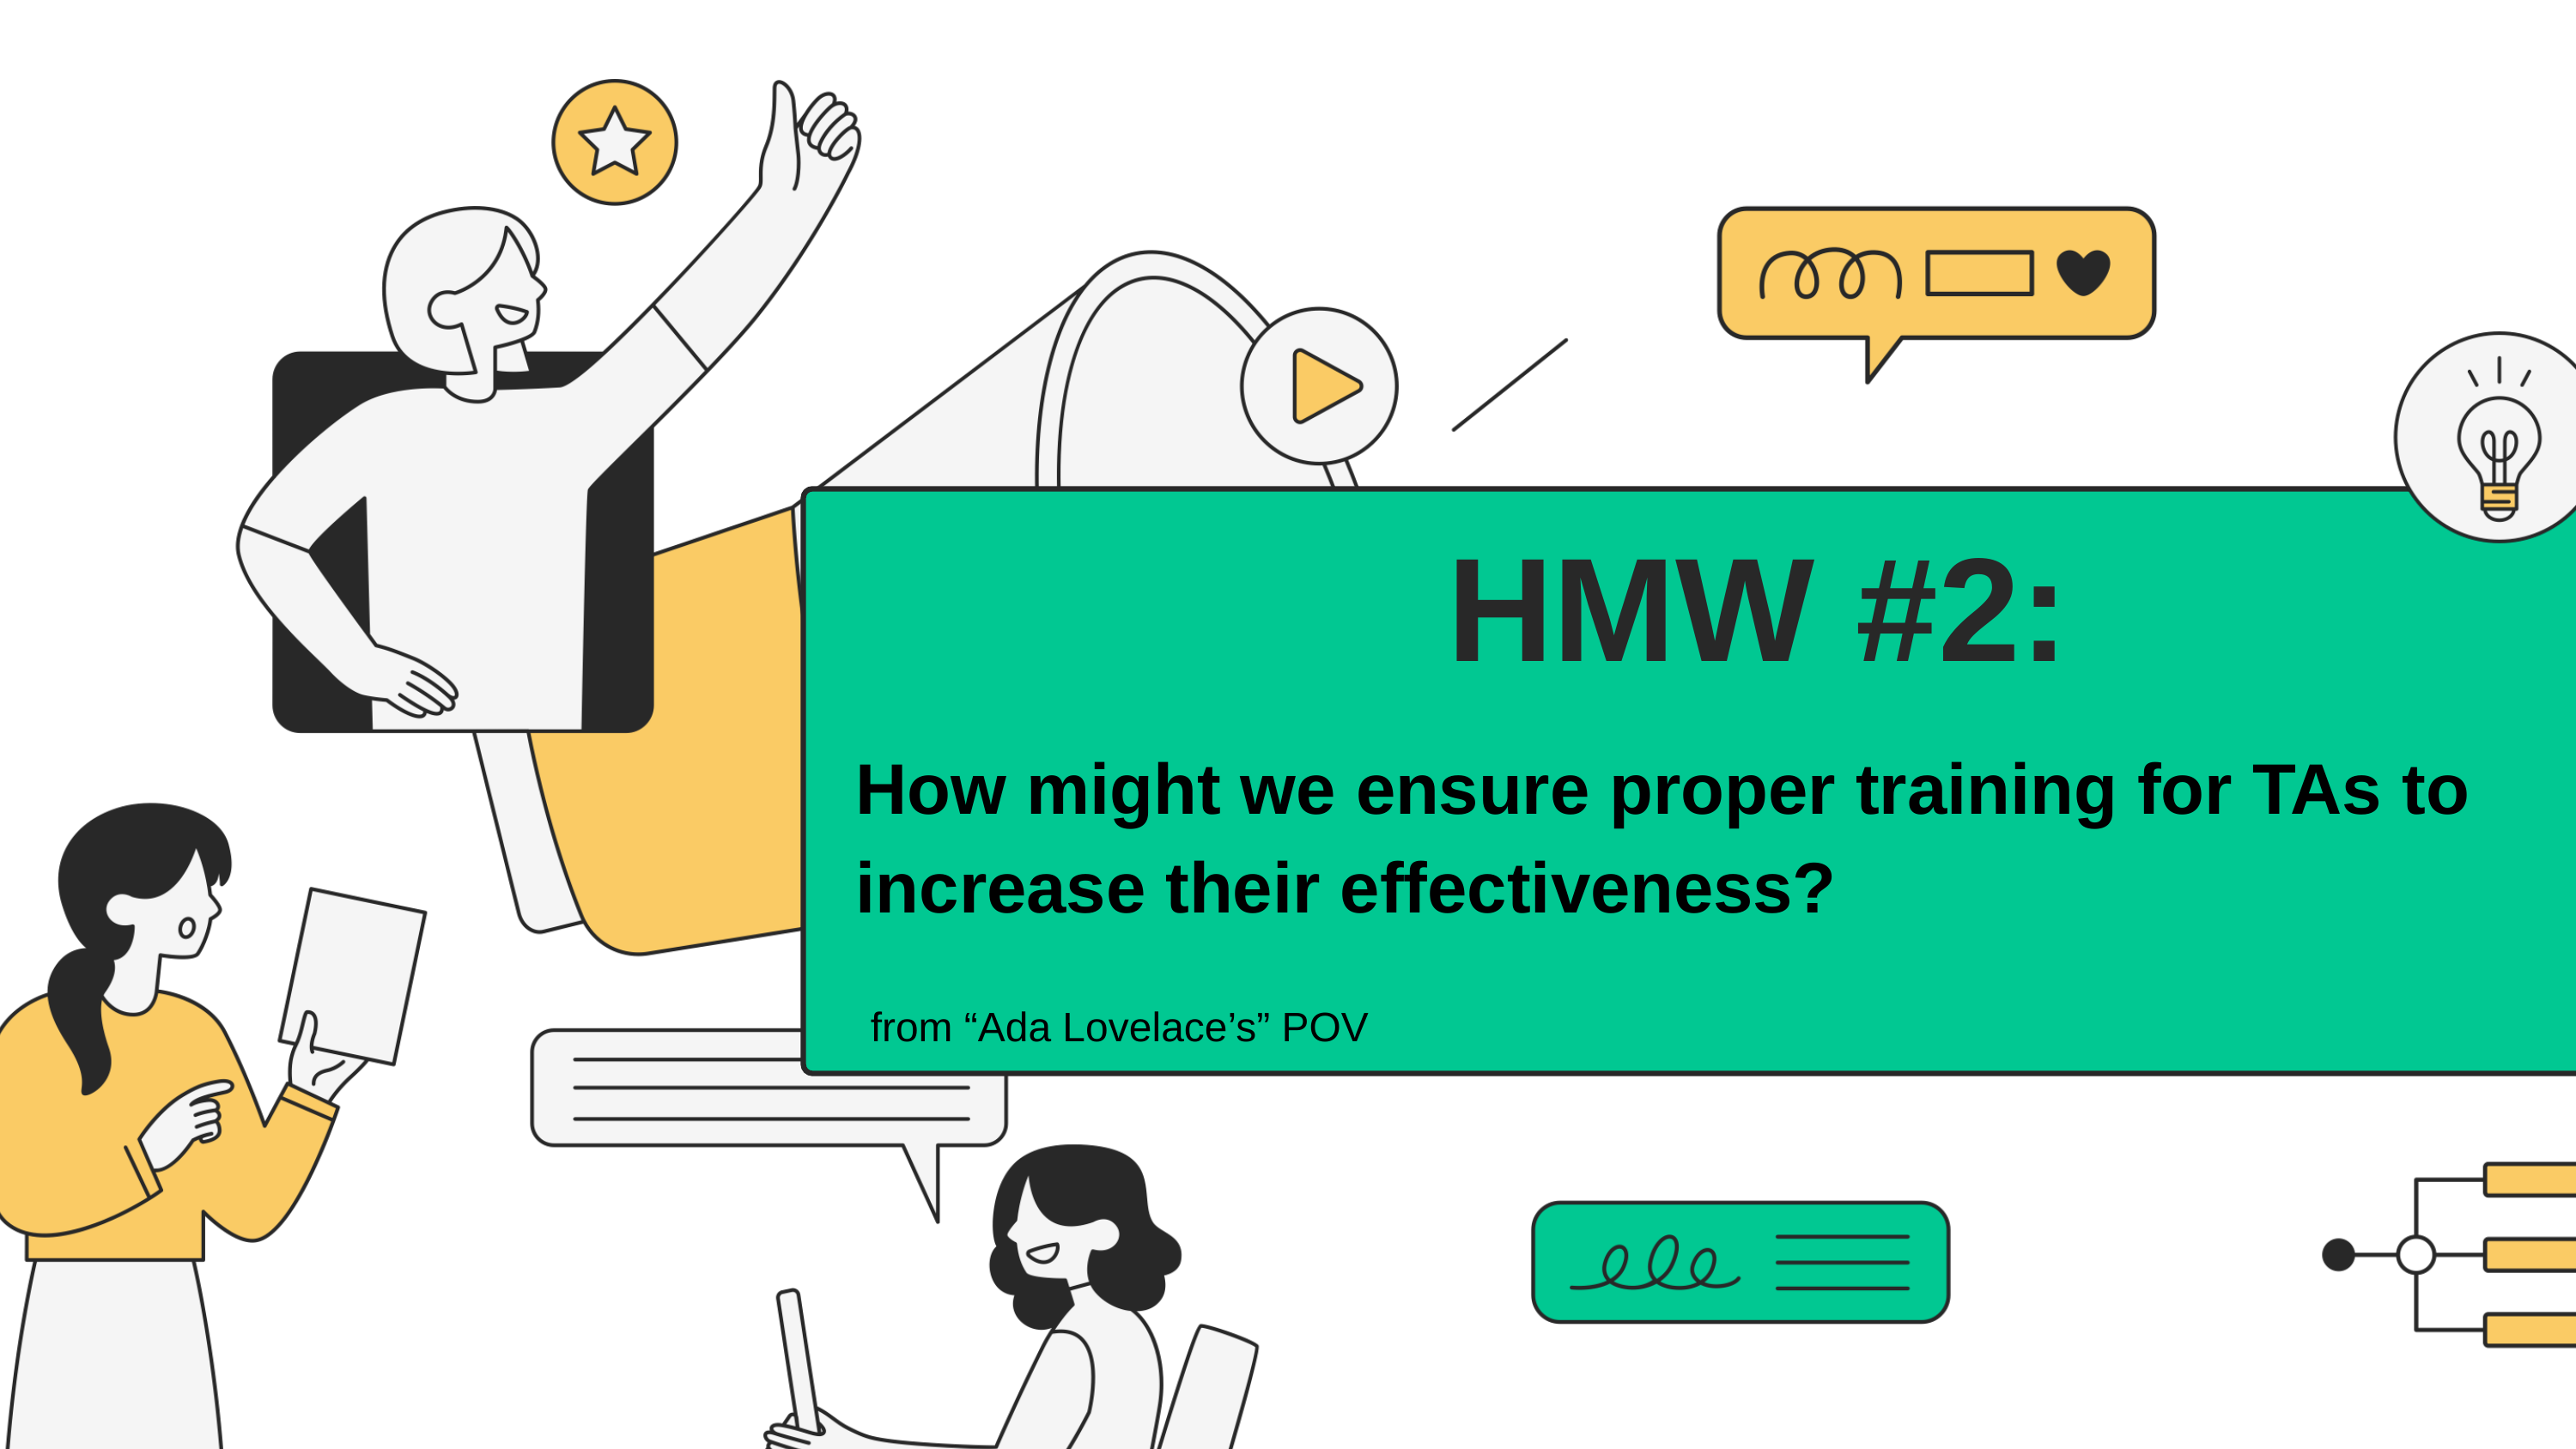

# HMW #2:
How might we ensure proper training for TAs to increase their effectiveness?

from “Ada Lovelace’s” POV